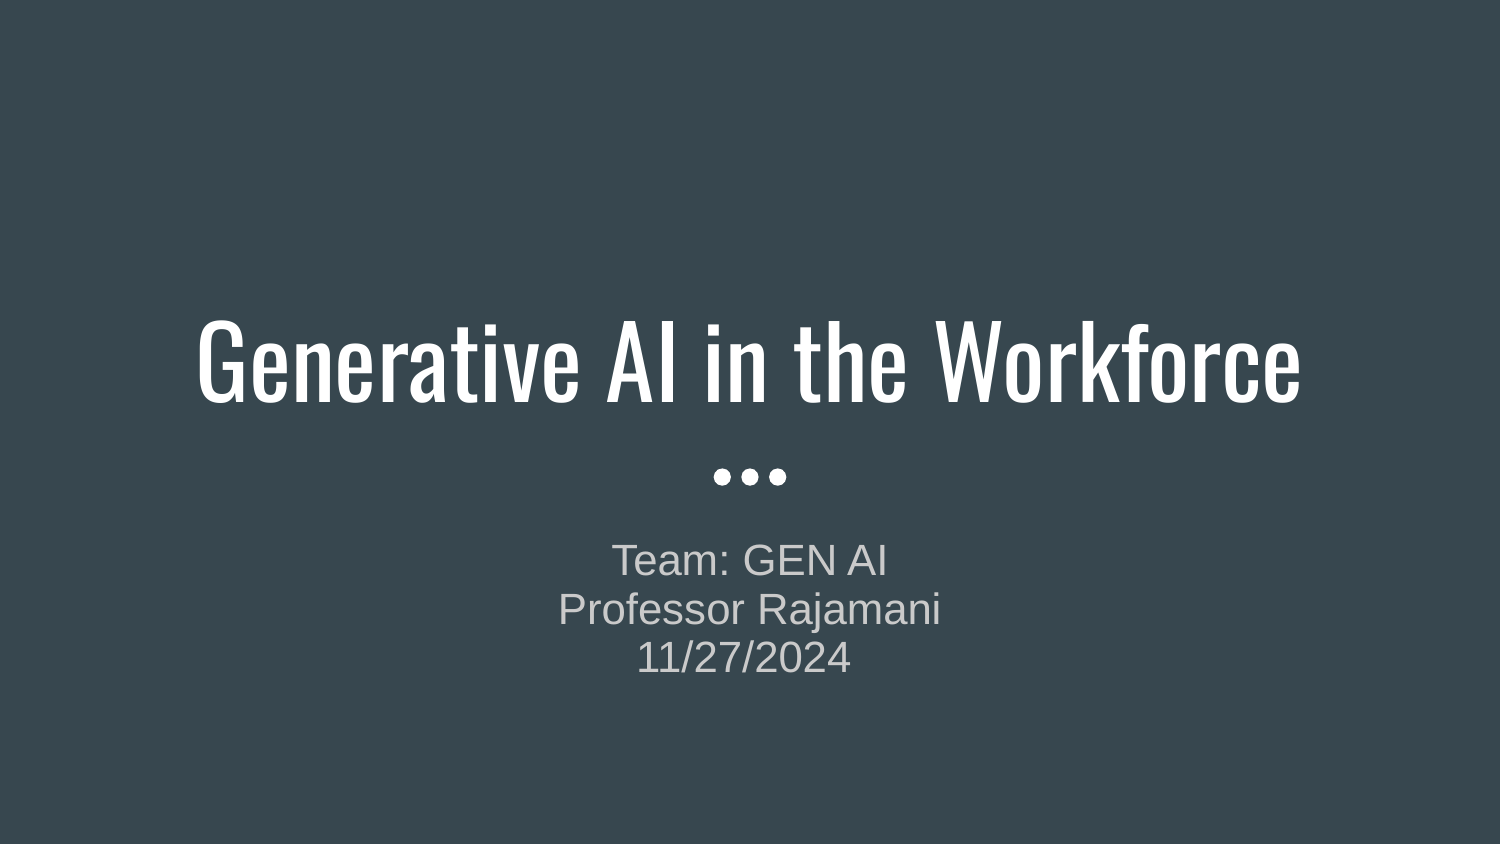

# Generative AI in the Workforce
Team: GEN AI
Professor Rajamani
11/27/2024